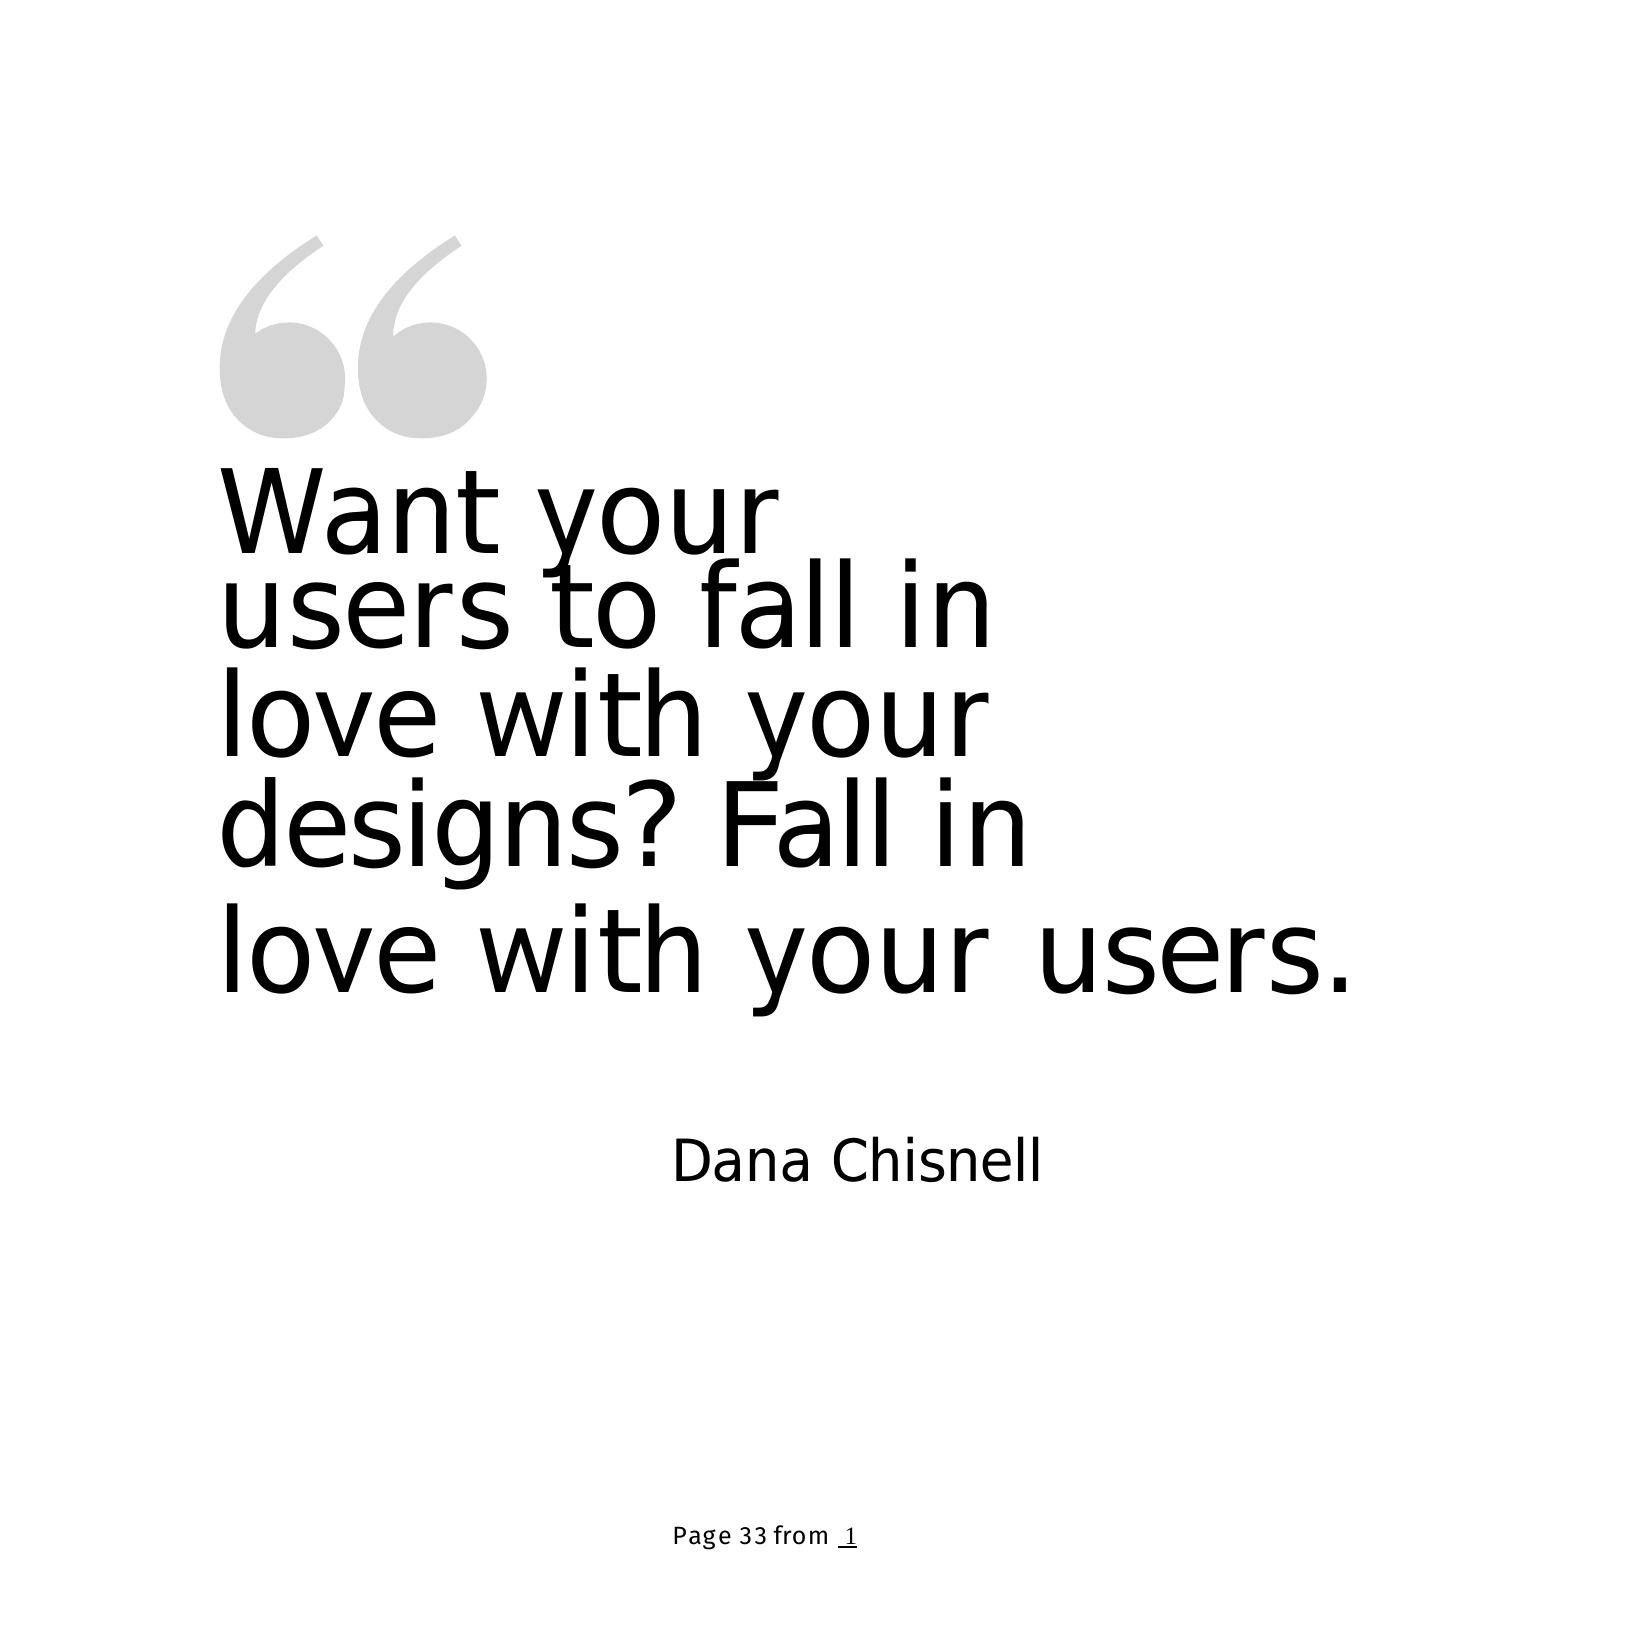

# Want your
users to fall in
love with your
designs? Fall in
love with your users.
Dana Chisnell
Page 33 from  1